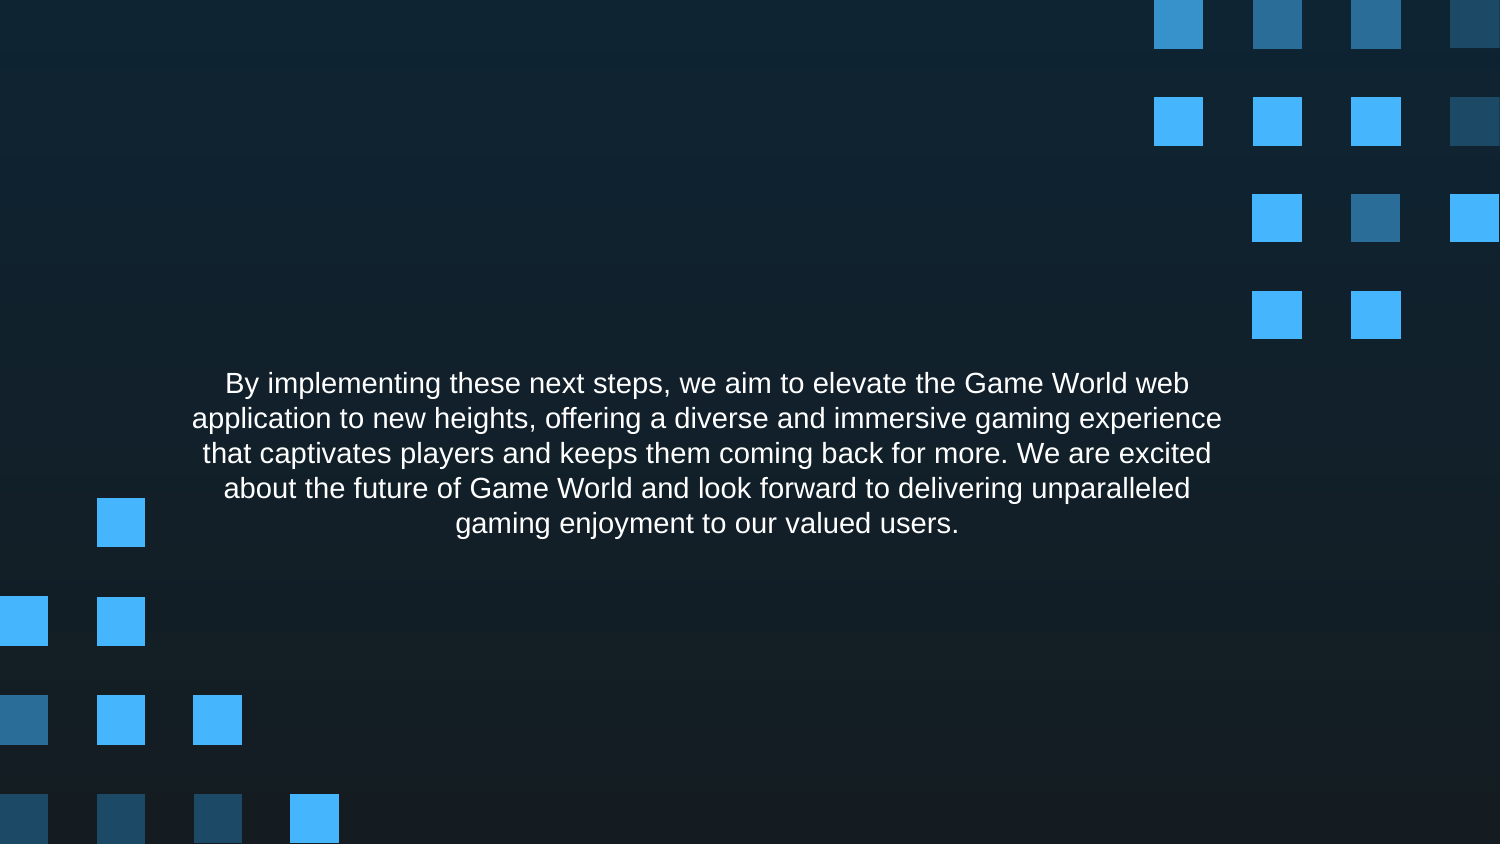

# By implementing these next steps, we aim to elevate the Game World web application to new heights, offering a diverse and immersive gaming experience that captivates players and keeps them coming back for more. We are excited about the future of Game World and look forward to delivering unparalleled gaming enjoyment to our valued users.